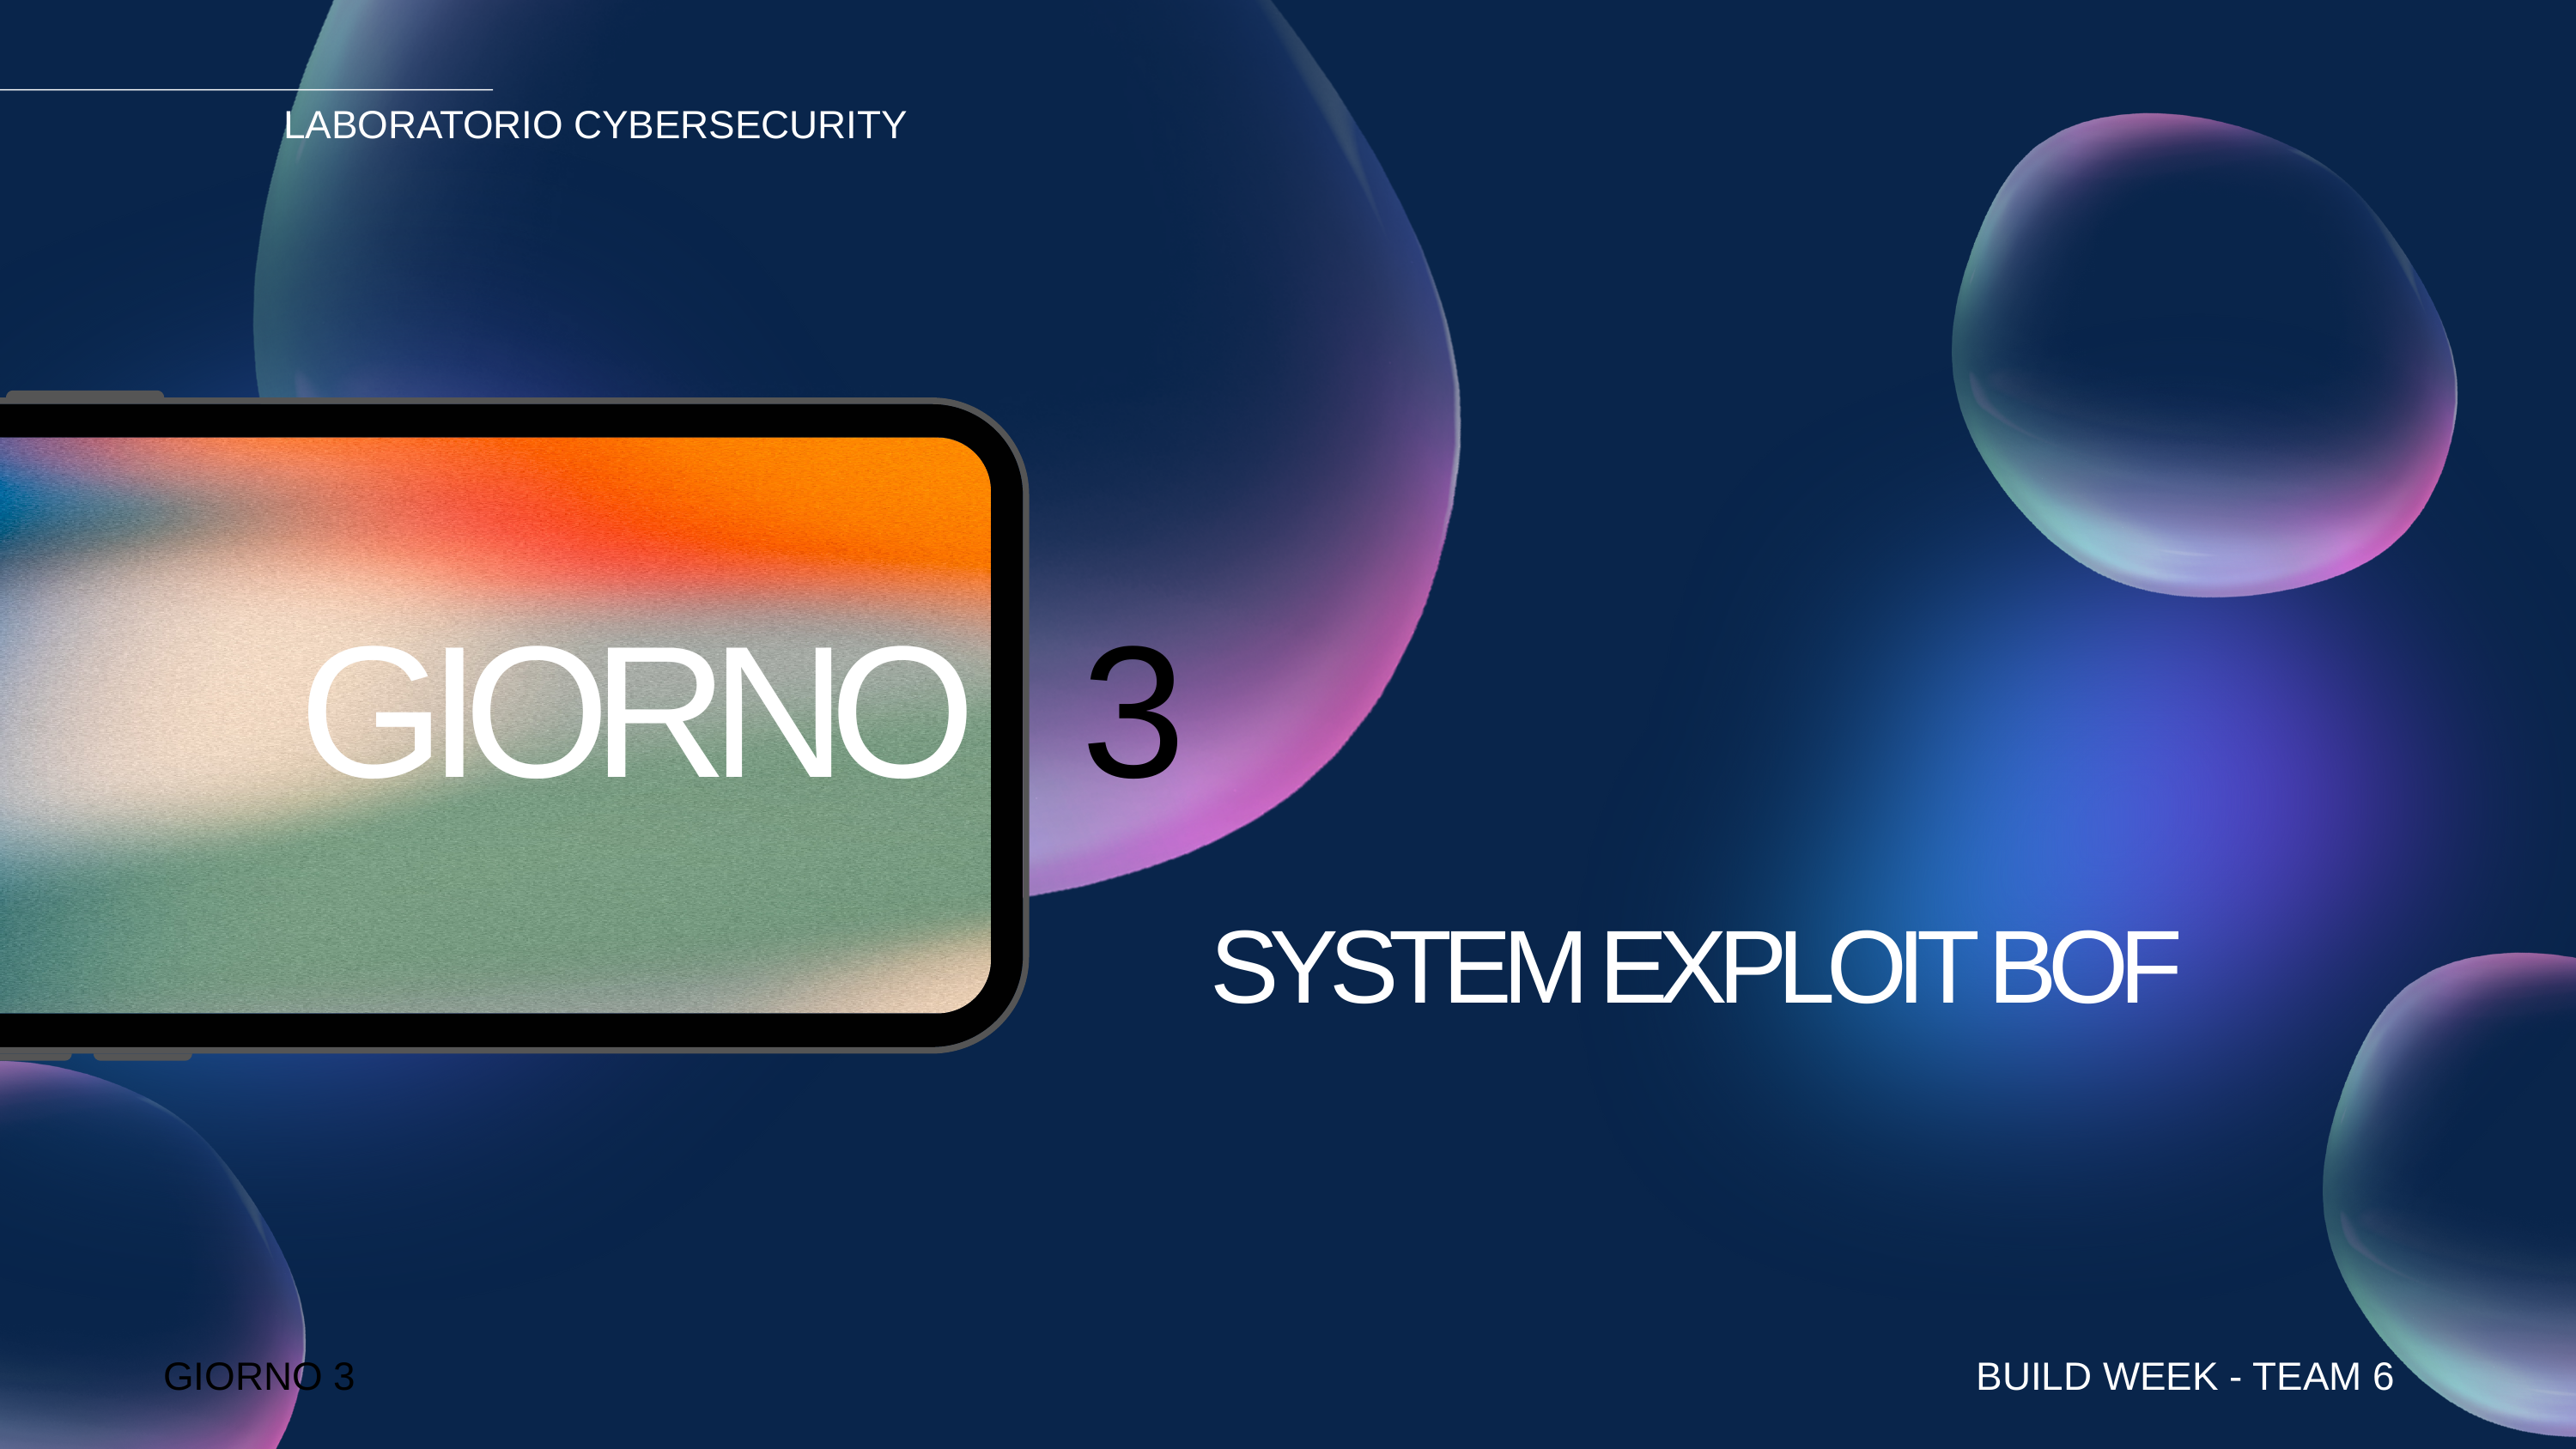

LABORATORIO CYBERSECURITY

GIORNO   3
SYSTEM EXPLOIT BOF

GIORNO 3
BUILD WEEK - TEAM 6